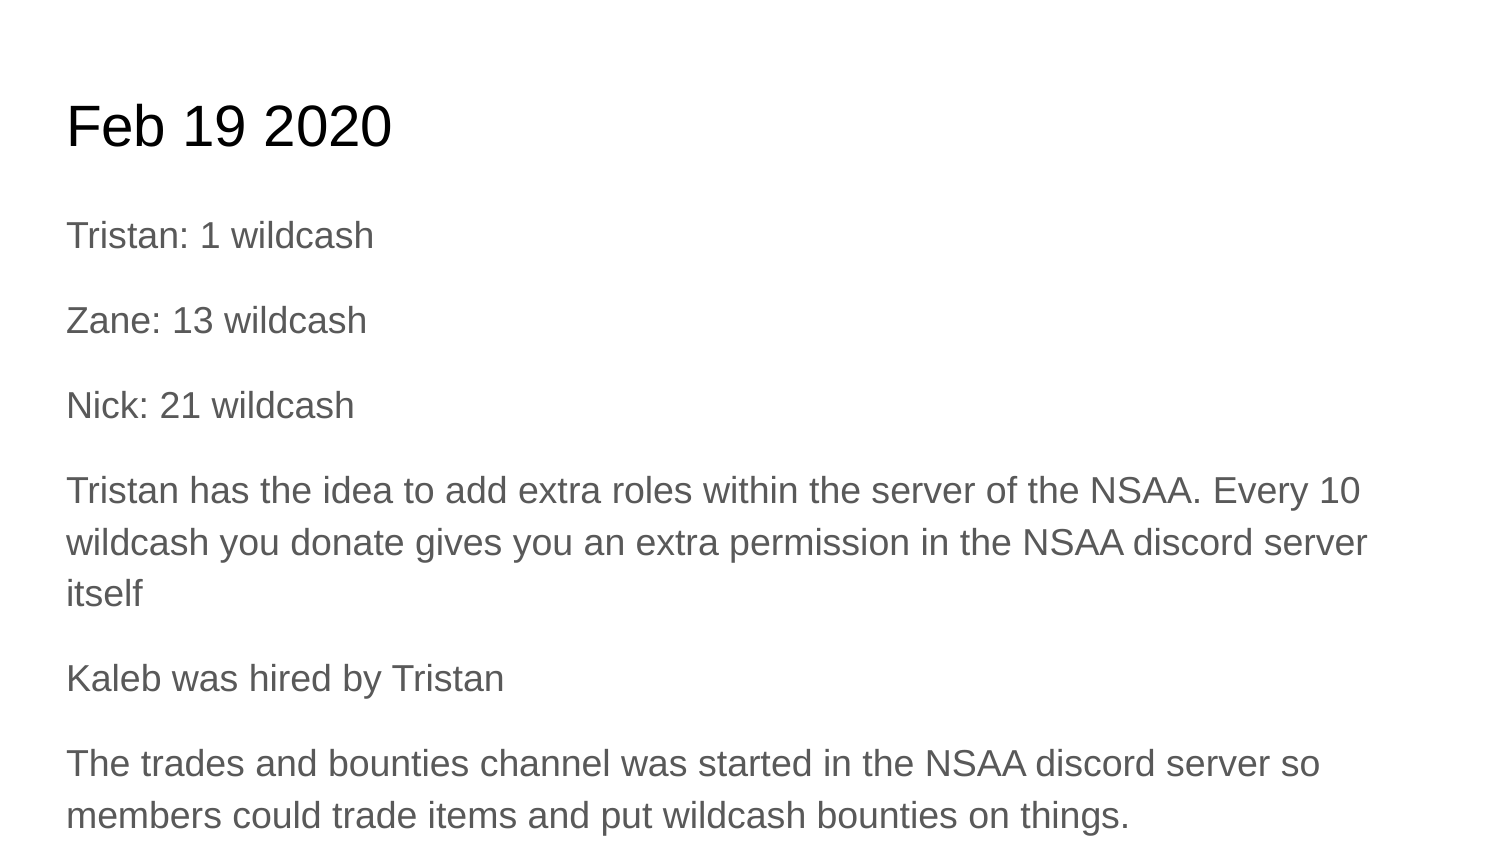

# Feb 19 2020
Tristan: 1 wildcash
Zane: 13 wildcash
Nick: 21 wildcash
Tristan has the idea to add extra roles within the server of the NSAA. Every 10 wildcash you donate gives you an extra permission in the NSAA discord server itself
Kaleb was hired by Tristan
The trades and bounties channel was started in the NSAA discord server so members could trade items and put wildcash bounties on things.